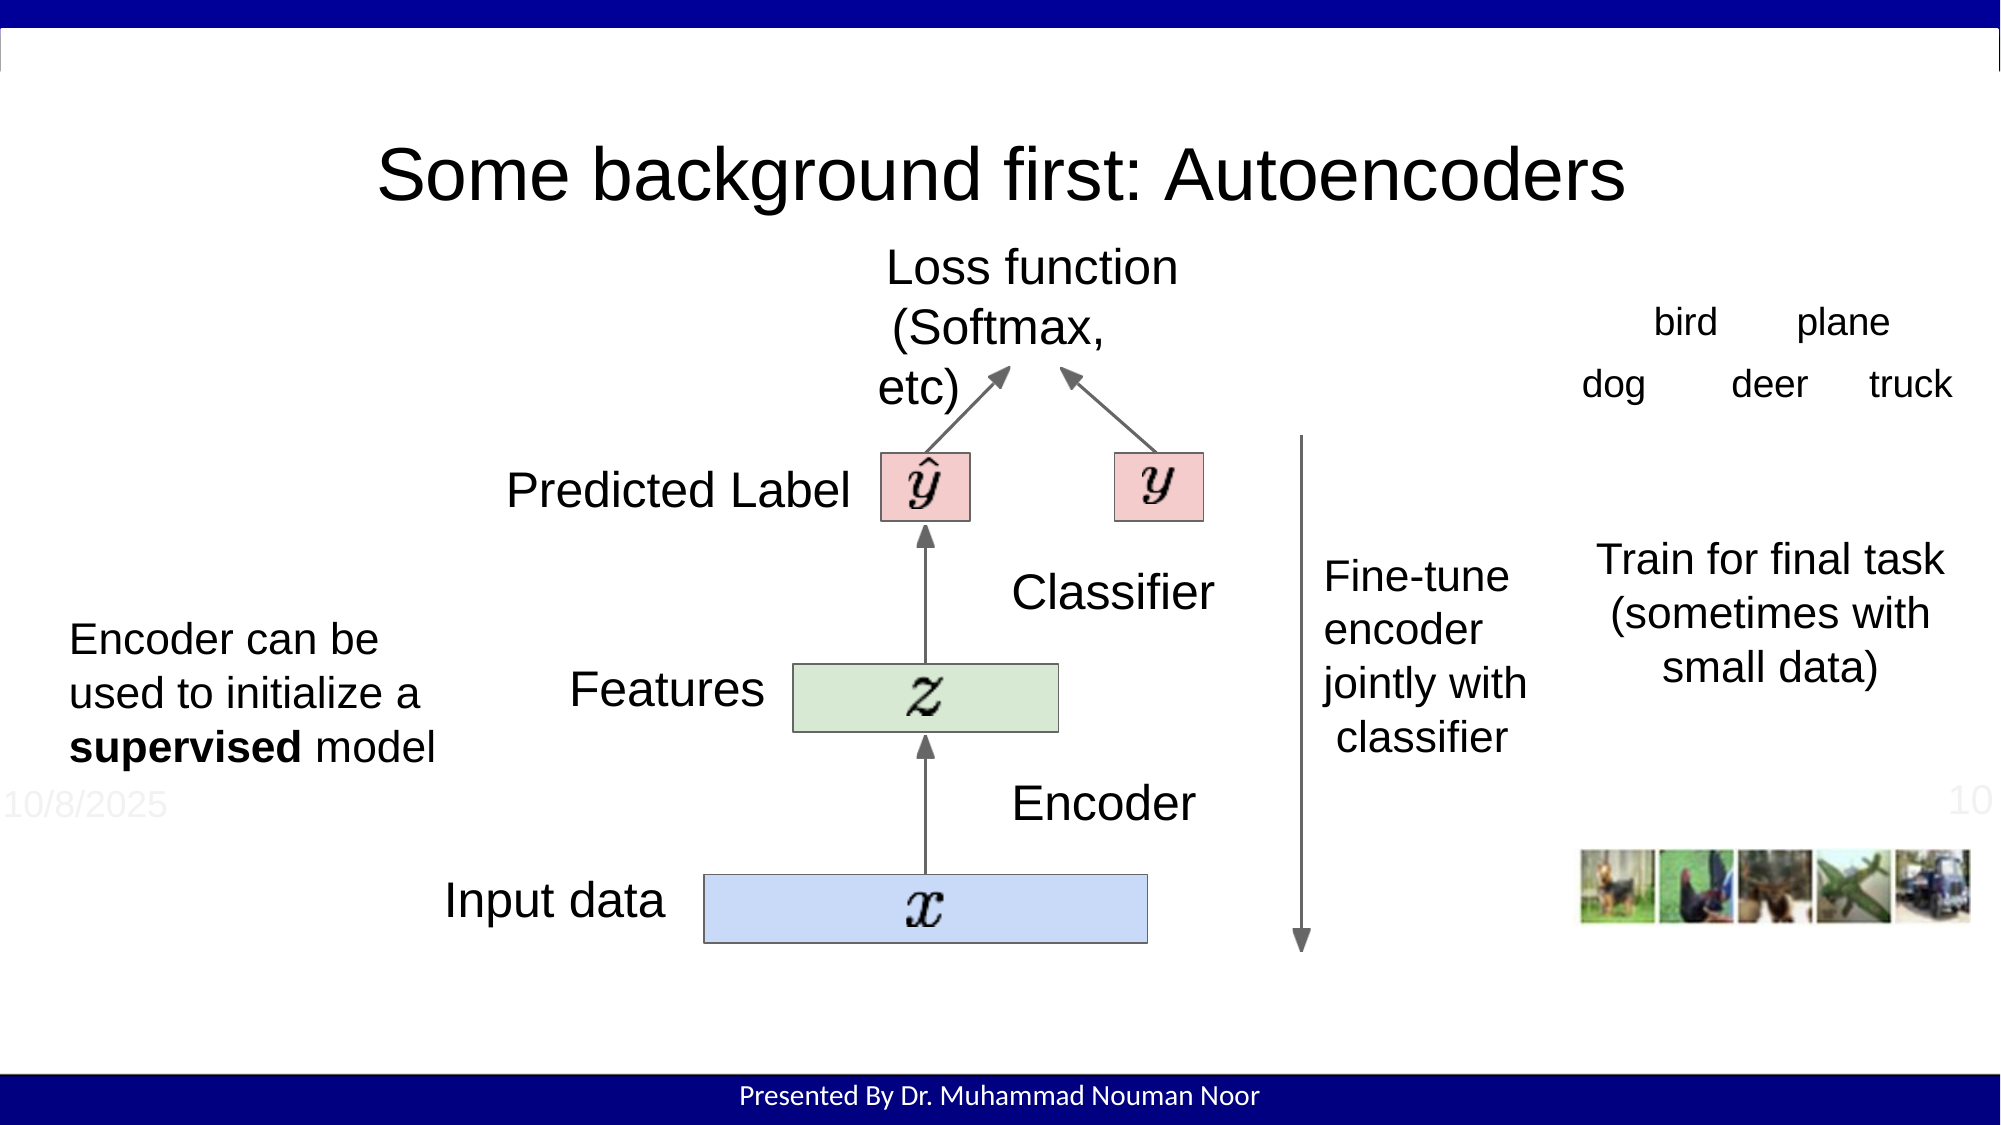

# Some background first: Autoencoders
Loss function  (Softmax, etc)
bird
plane
deer
truck
dog

Predicted Label
Train for final task  (sometimes with  small data)
Fine-tune  encoder  jointly with  classifier
Classifier
Encoder can be  used to initialize a  supervised model
Features
10
Encoder
10/8/2025

Input data
Presented By Dr. Muhammad Nouman Noor